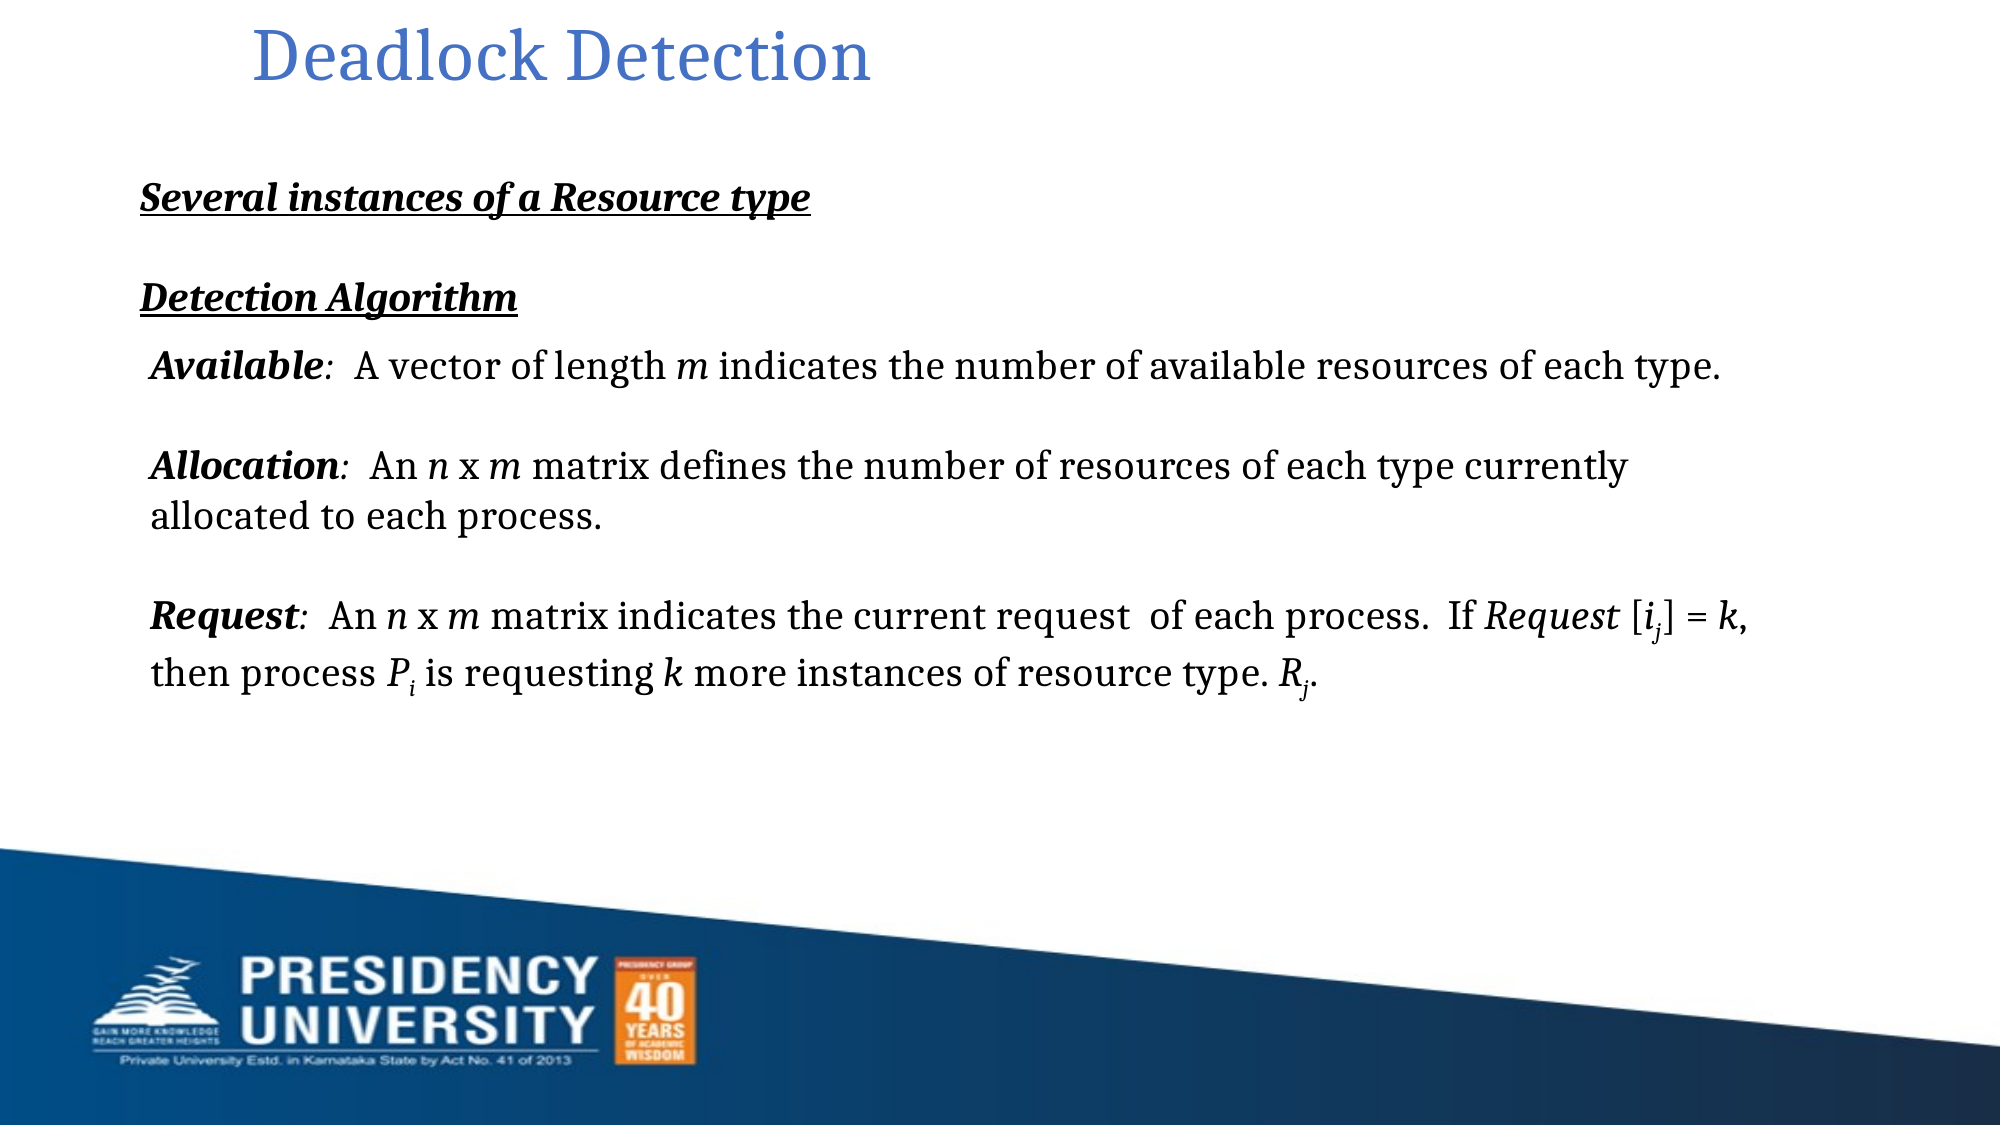

# Deadlock Detection
Several instances of a Resource type

Detection Algorithm

Available:  A vector of length m indicates the number of available resources of each type.
Allocation:  An n x m matrix defines the number of resources of each type currently allocated to each process.
Request:  An n x m matrix indicates the current request  of each process.  If Request [ij] = k, then process Pi is requesting k more instances of resource type. Rj.